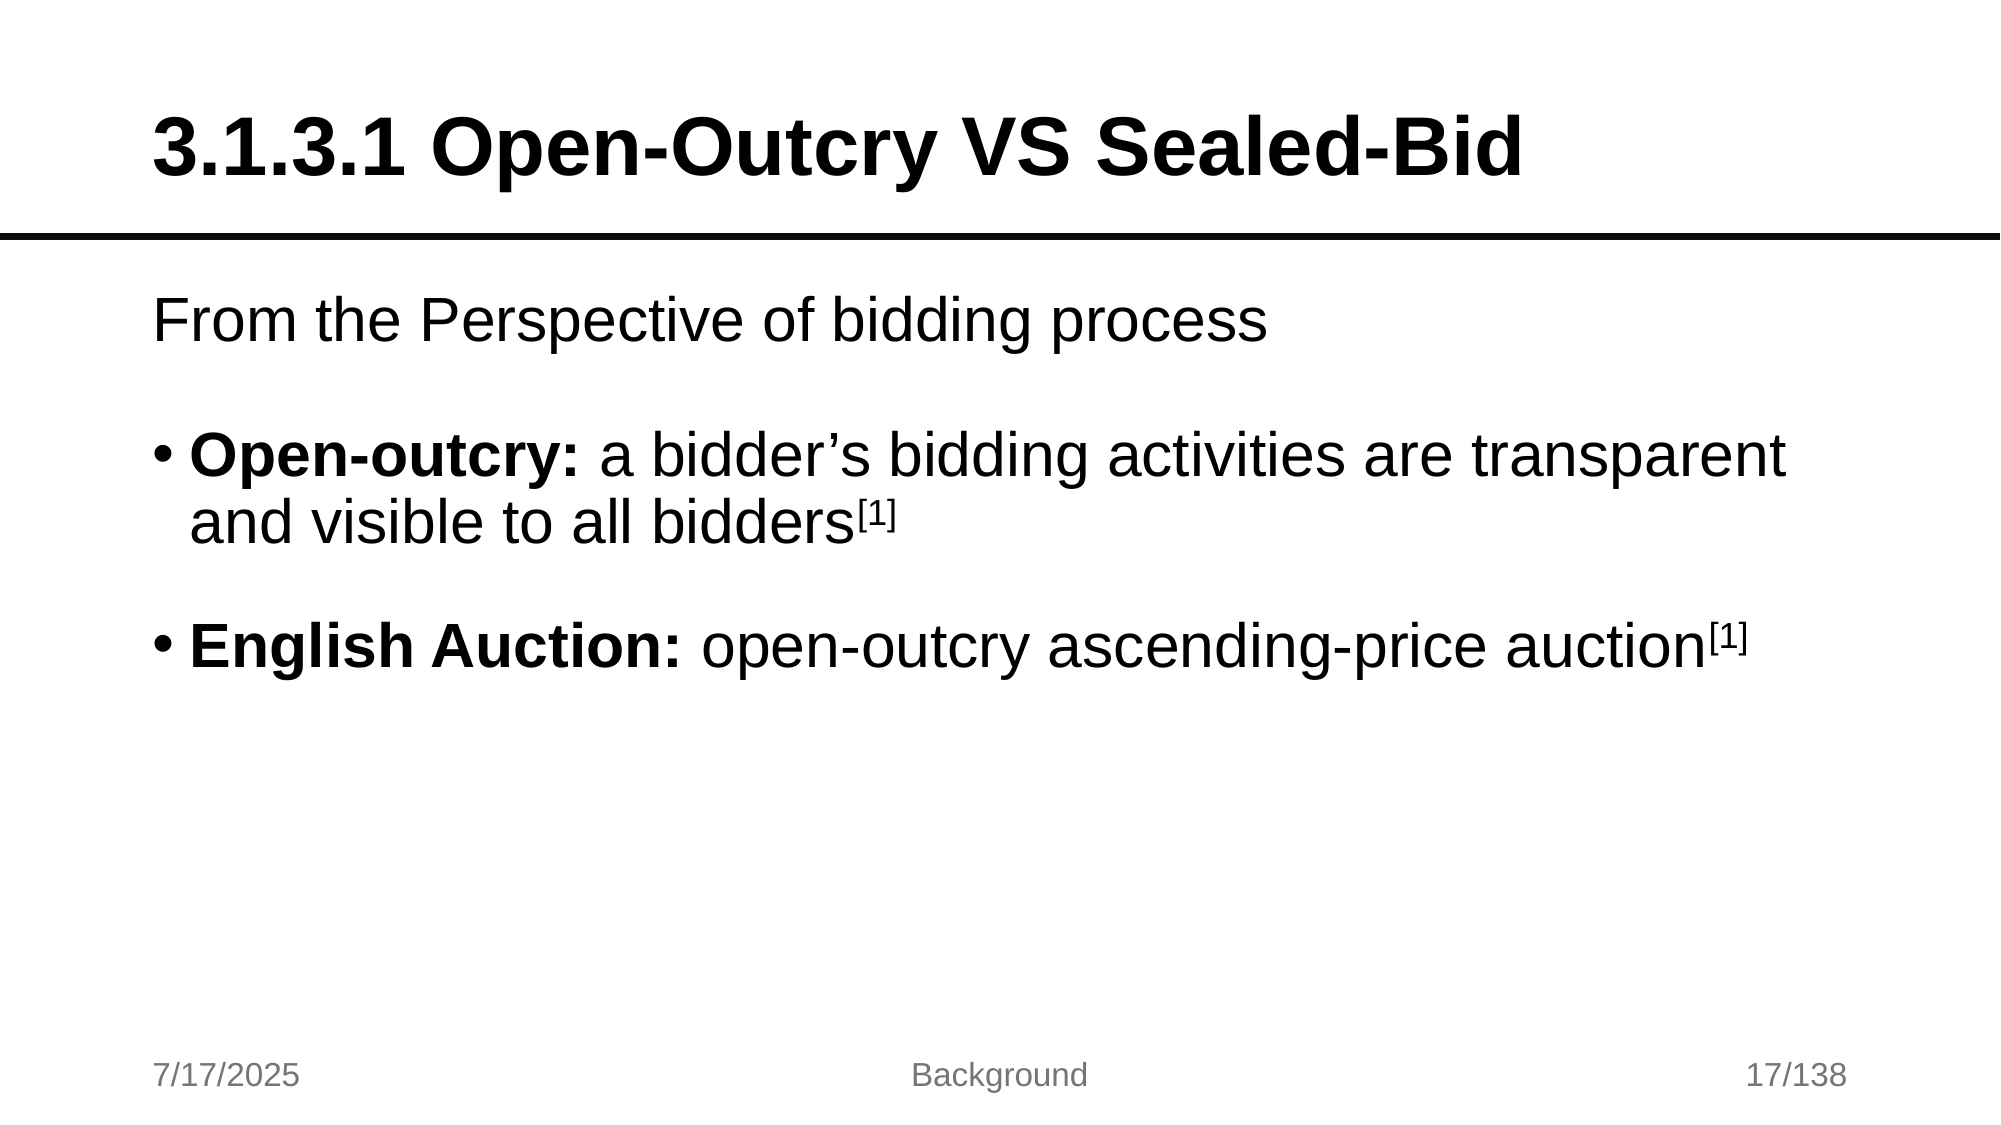

# 3.1.3.1 Open-Outcry VS Sealed-Bid
From the Perspective of bidding process

Open-outcry: a bidder’s bidding activities are transparent and visible to all bidders[1]

English Auction: open-outcry ascending-price auction[1]

7/17/2025
Background
17/138